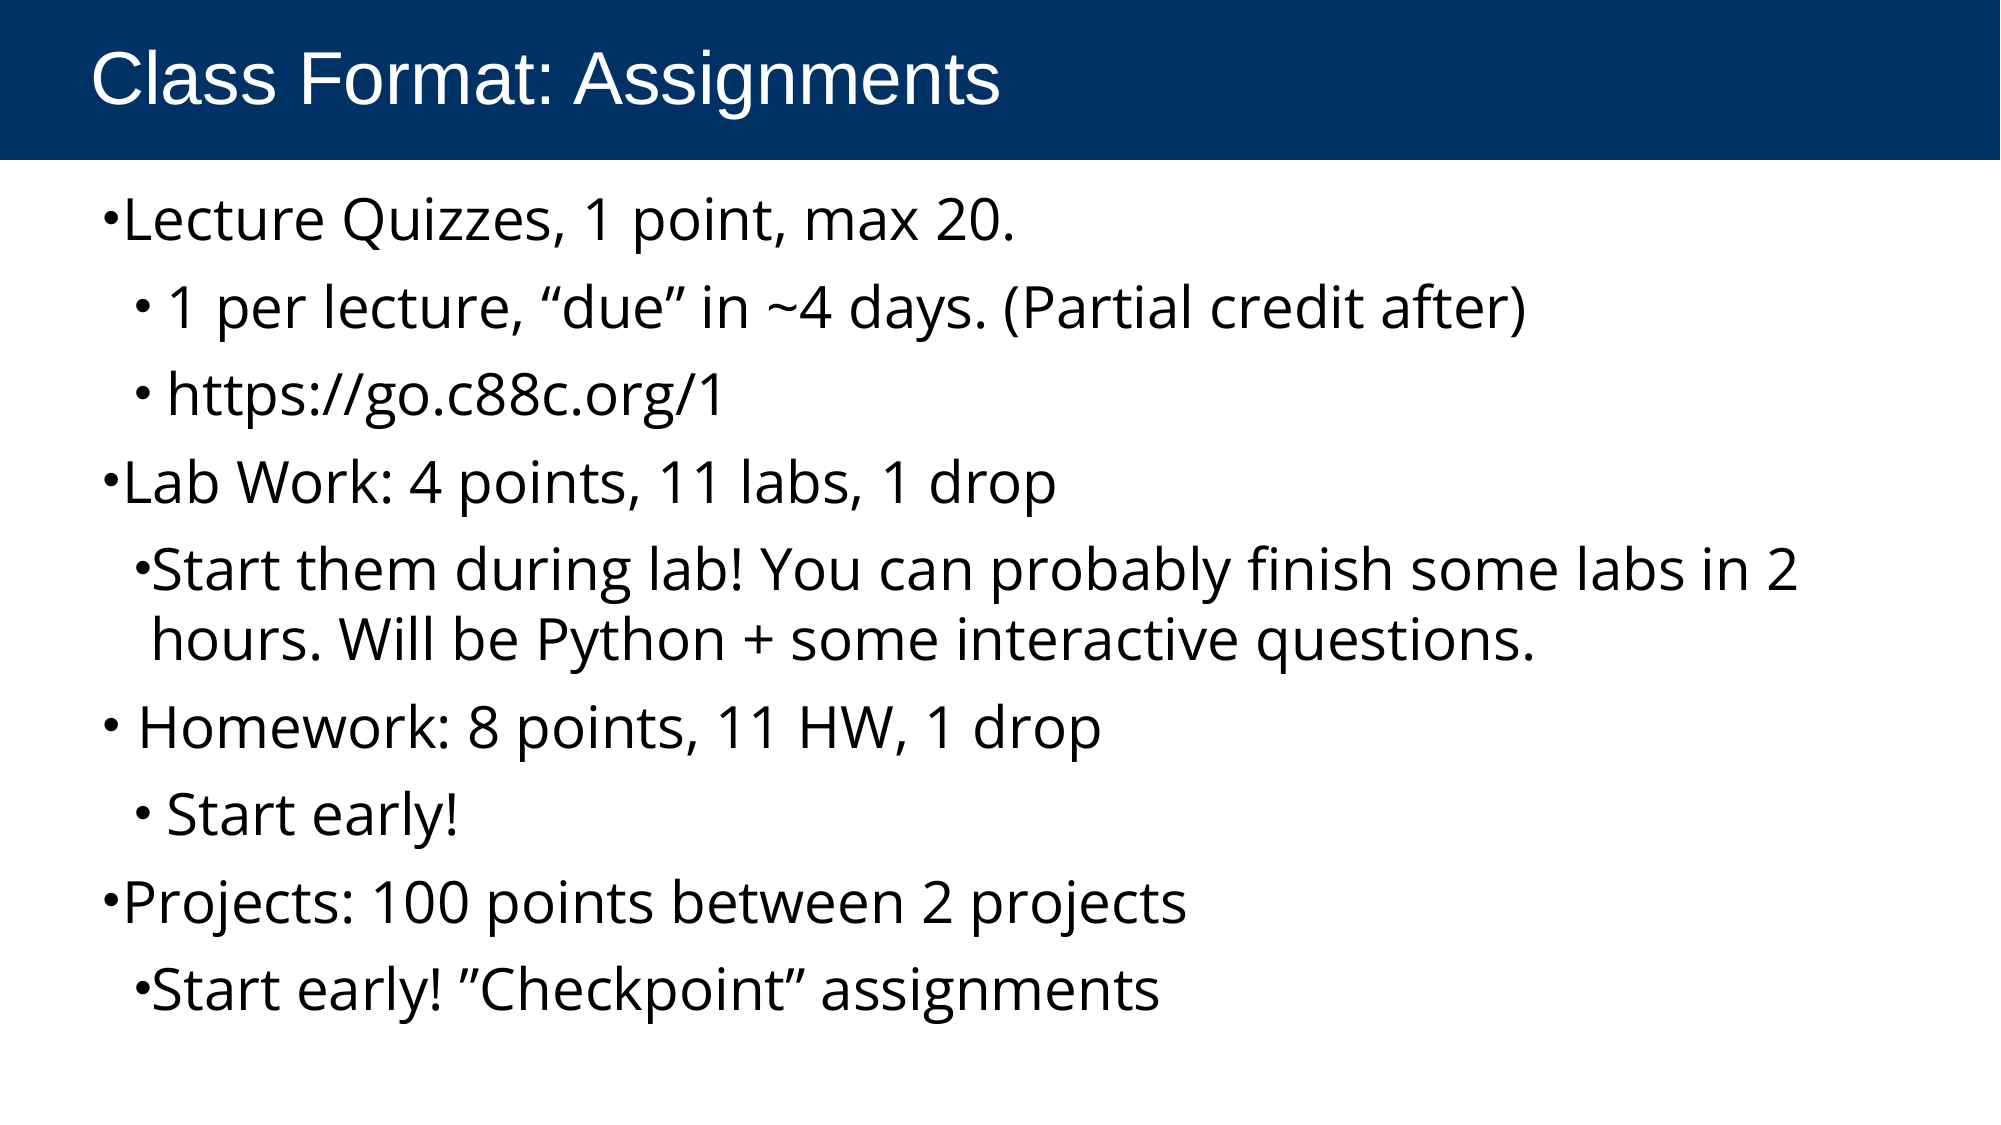

# Class Format: Assignments
Lecture Quizzes, 1 point, max 20.
 1 per lecture, “due” in ~4 days. (Partial credit after)
 https://go.c88c.org/1
Lab Work: 4 points, 11 labs, 1 drop
Start them during lab! You can probably finish some labs in 2 hours. Will be Python + some interactive questions.
 Homework: 8 points, 11 HW, 1 drop
 Start early!
Projects: 100 points between 2 projects
Start early! ”Checkpoint” assignments